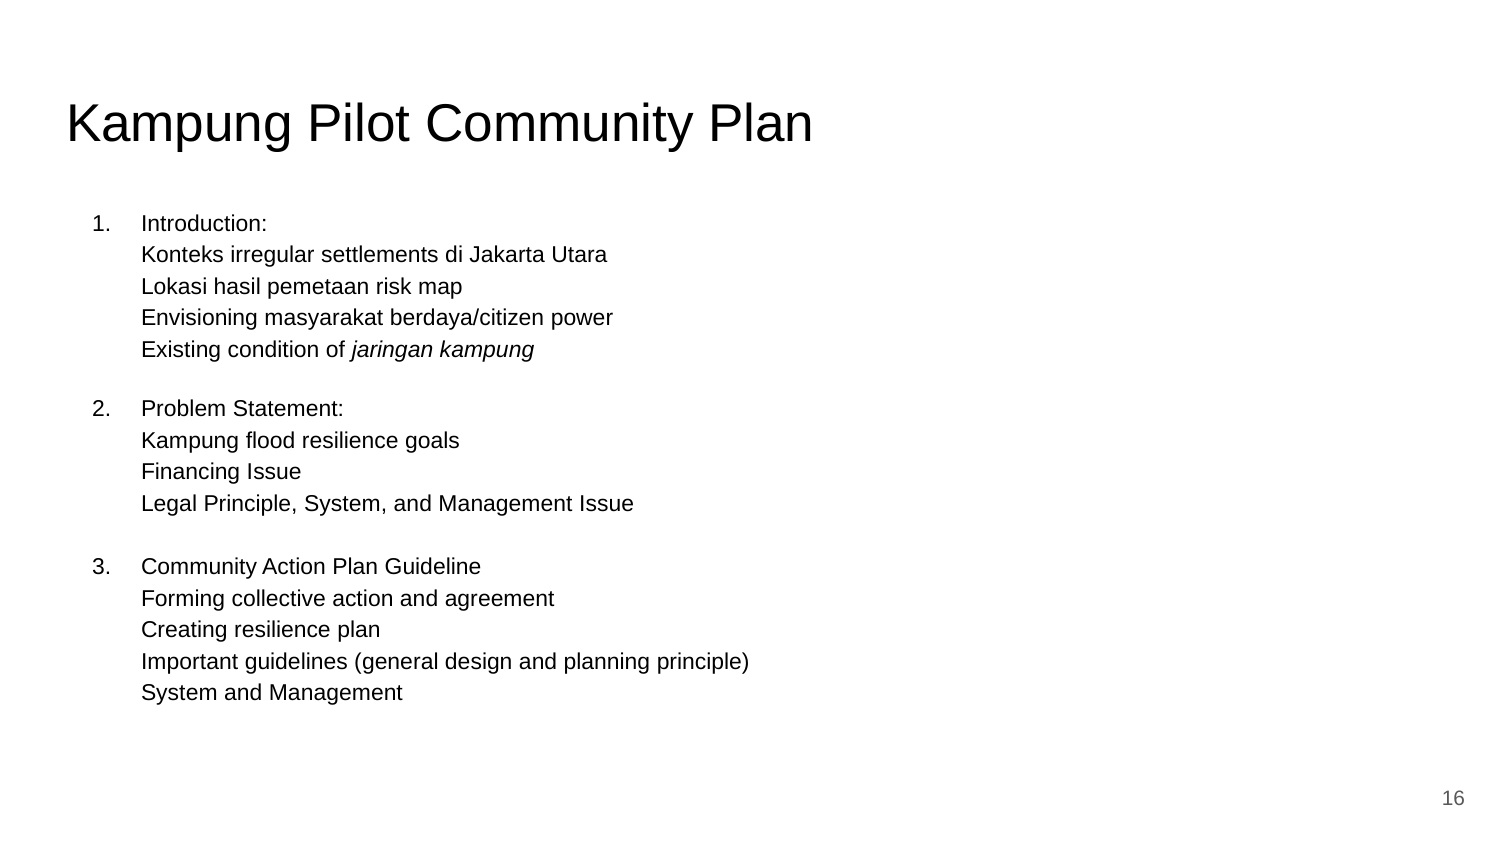

# Kampung Pilot Community Plan
Introduction:
Konteks irregular settlements di Jakarta Utara
Lokasi hasil pemetaan risk map
Envisioning masyarakat berdaya/citizen power
Existing condition of jaringan kampung
Problem Statement:
Kampung flood resilience goals
Financing Issue
Legal Principle, System, and Management Issue
Community Action Plan Guideline
Forming collective action and agreement
Creating resilience plan
Important guidelines (general design and planning principle)
System and Management

16